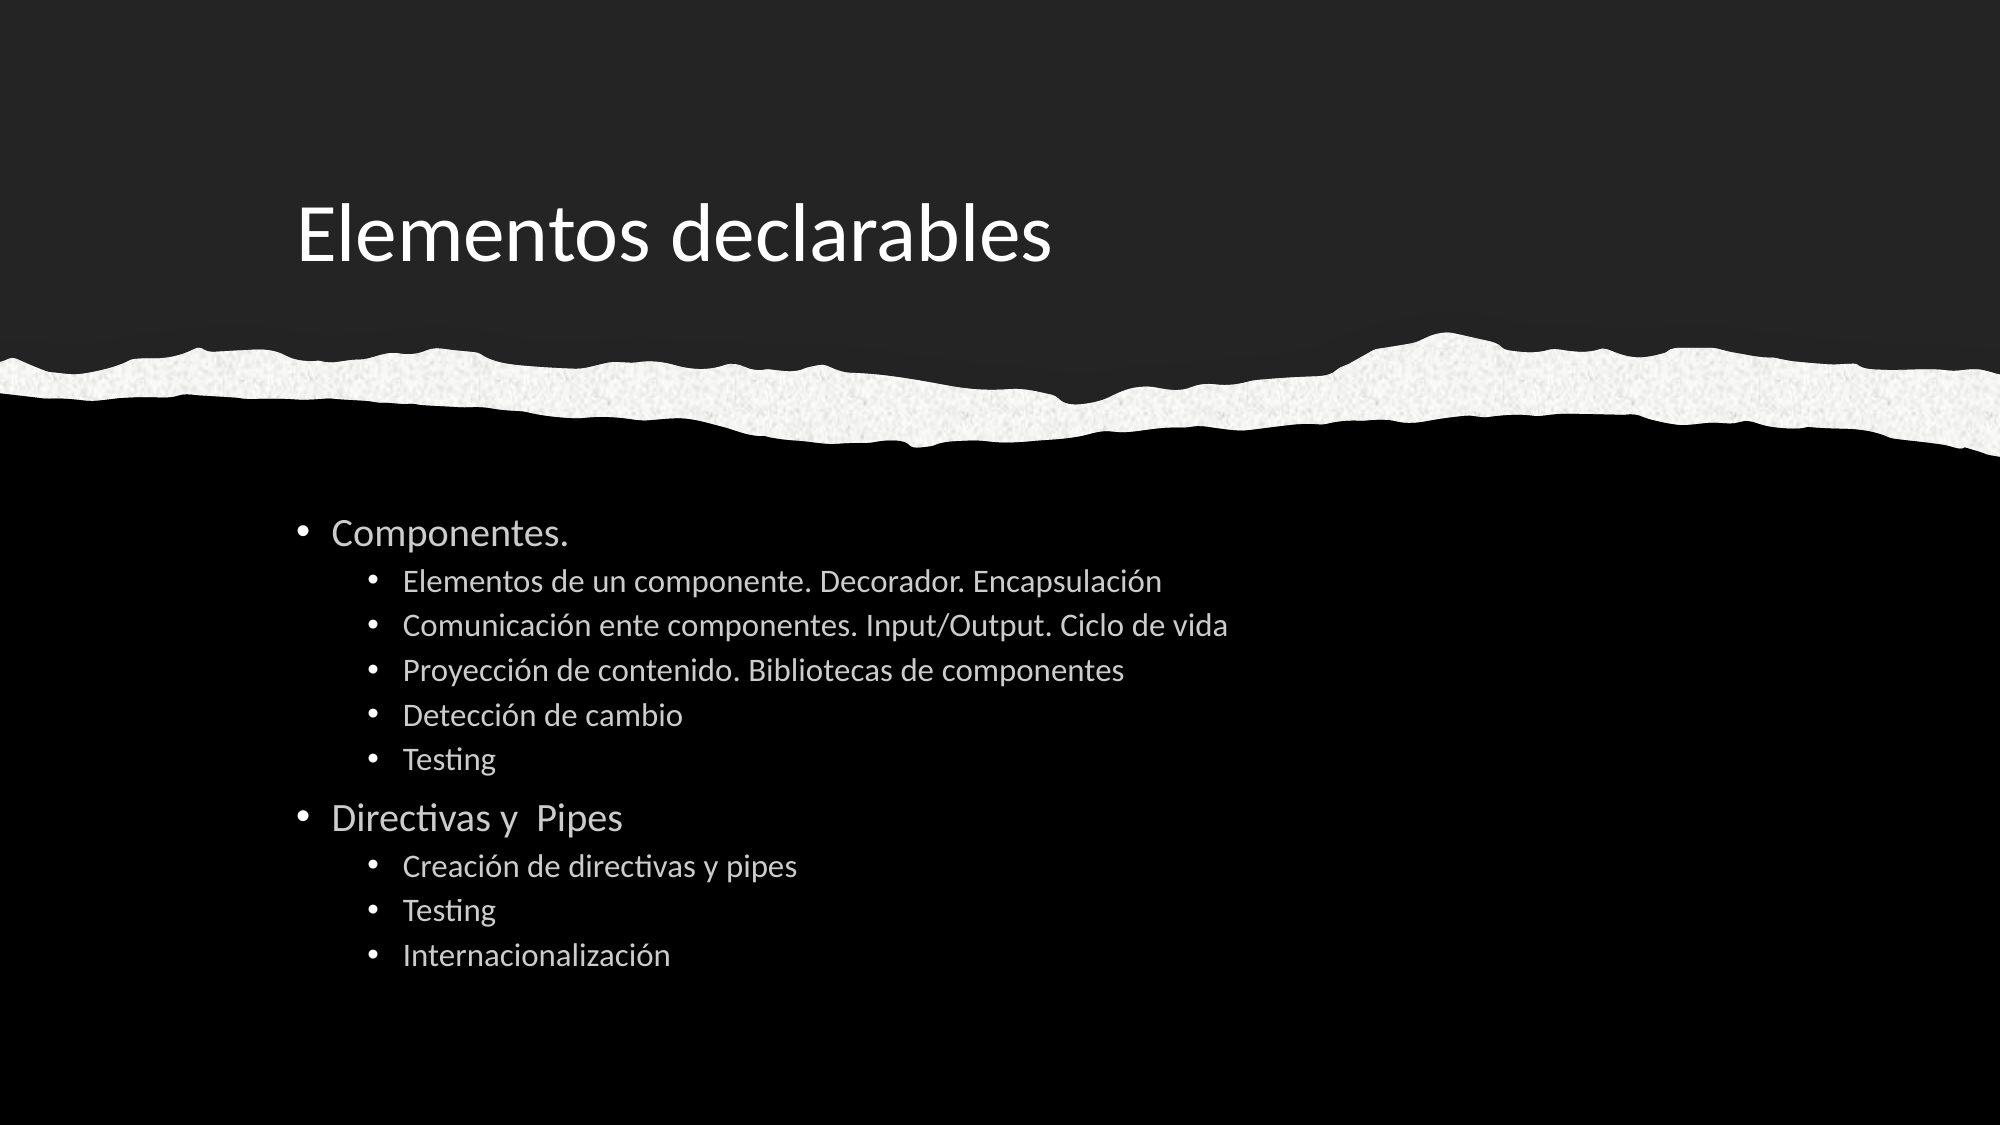

# Elementos declarables

Componentes.
Elementos de un componente. Decorador. Encapsulación
Comunicación ente componentes. Input/Output. Ciclo de vida
Proyección de contenido. Bibliotecas de componentes
Detección de cambio
Testing
Directivas y  Pipes
Creación de directivas y pipes
Testing
Internacionalización